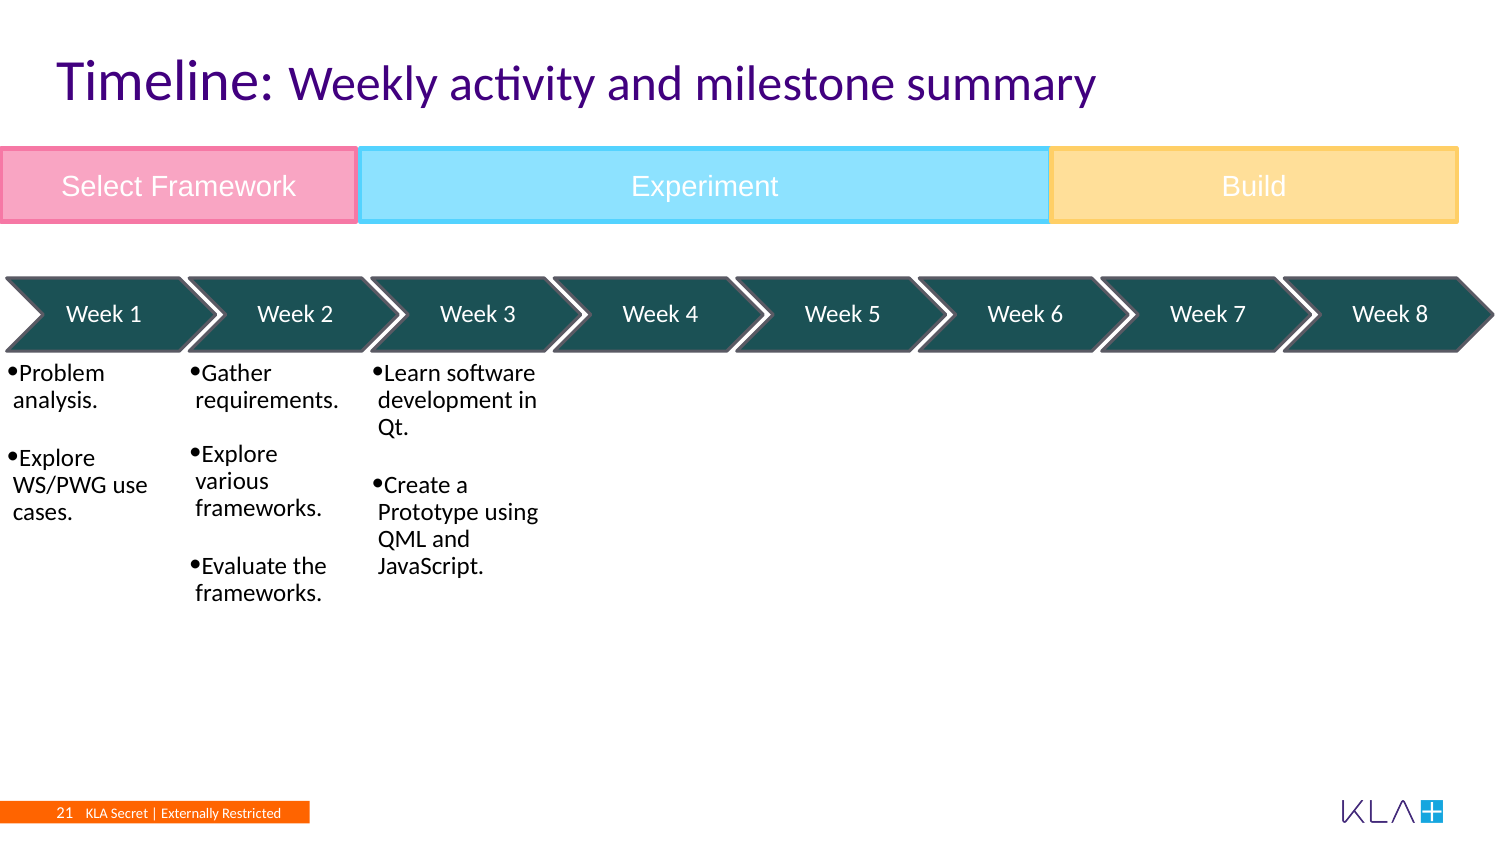

# Timeline: Weekly activity and milestone summary
Select Framework
Experiment
Build

  Week 1

Week 2

Week 3

Week 4

Week 5

Week 6

Week 7

Week 8

Problem analysis.

Explore WS/PWG use cases.

Gather requirements.

Explore various frameworks.

Evaluate the frameworks.

Learn software development in Qt.

Create a Prototype using QML and JavaScript.